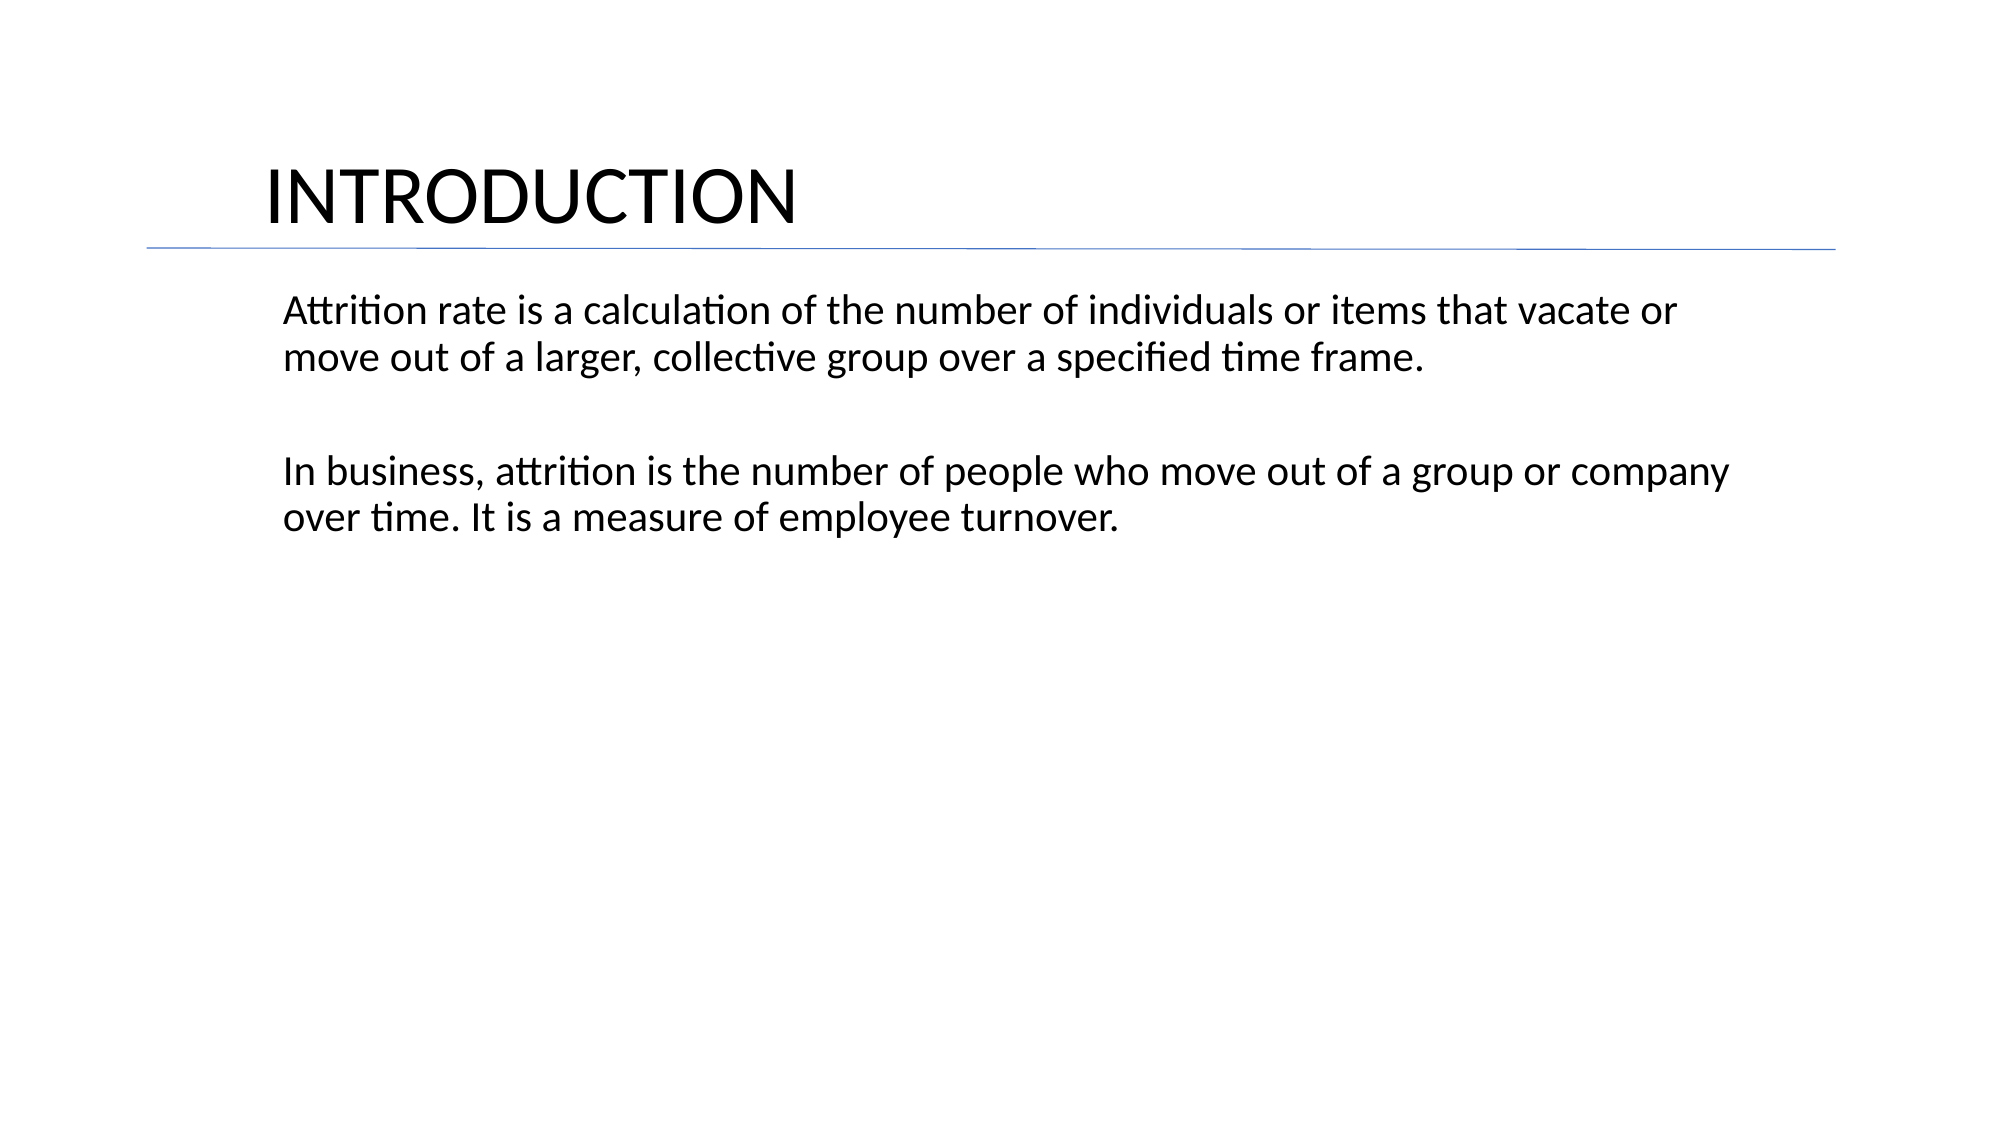

# INTRODUCTION
Attrition rate is a calculation of the number of individuals or items that vacate or move out of a larger, collective group over a specified time frame.

In business, attrition is the number of people who move out of a group or company over time. It is a measure of employee turnover.